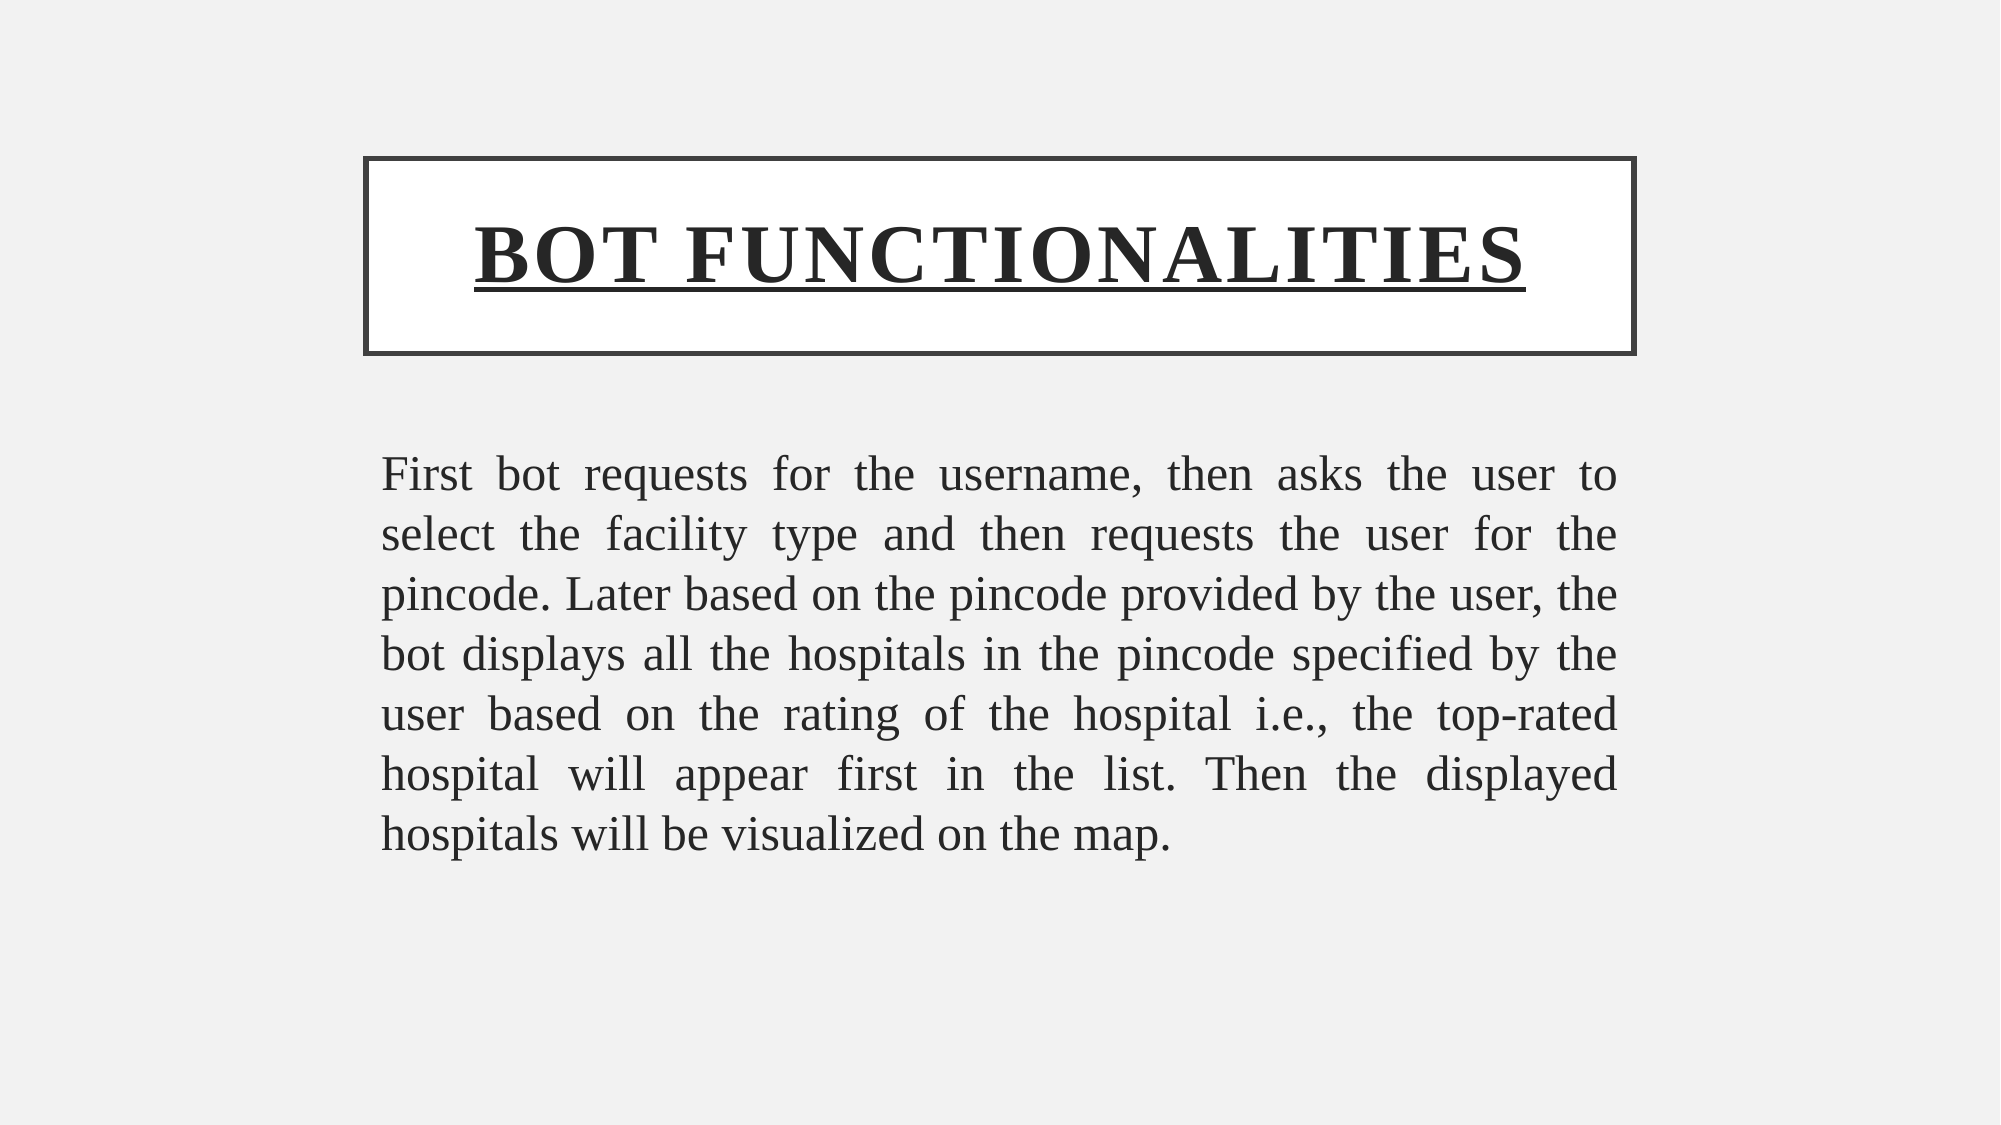

# BOT functionalities
First bot requests for the username, then asks the user to select the facility type and then requests the user for the pincode. Later based on the pincode provided by the user, the bot displays all the hospitals in the pincode specified by the user based on the rating of the hospital i.e., the top-rated hospital will appear first in the list. Then the displayed hospitals will be visualized on the map.